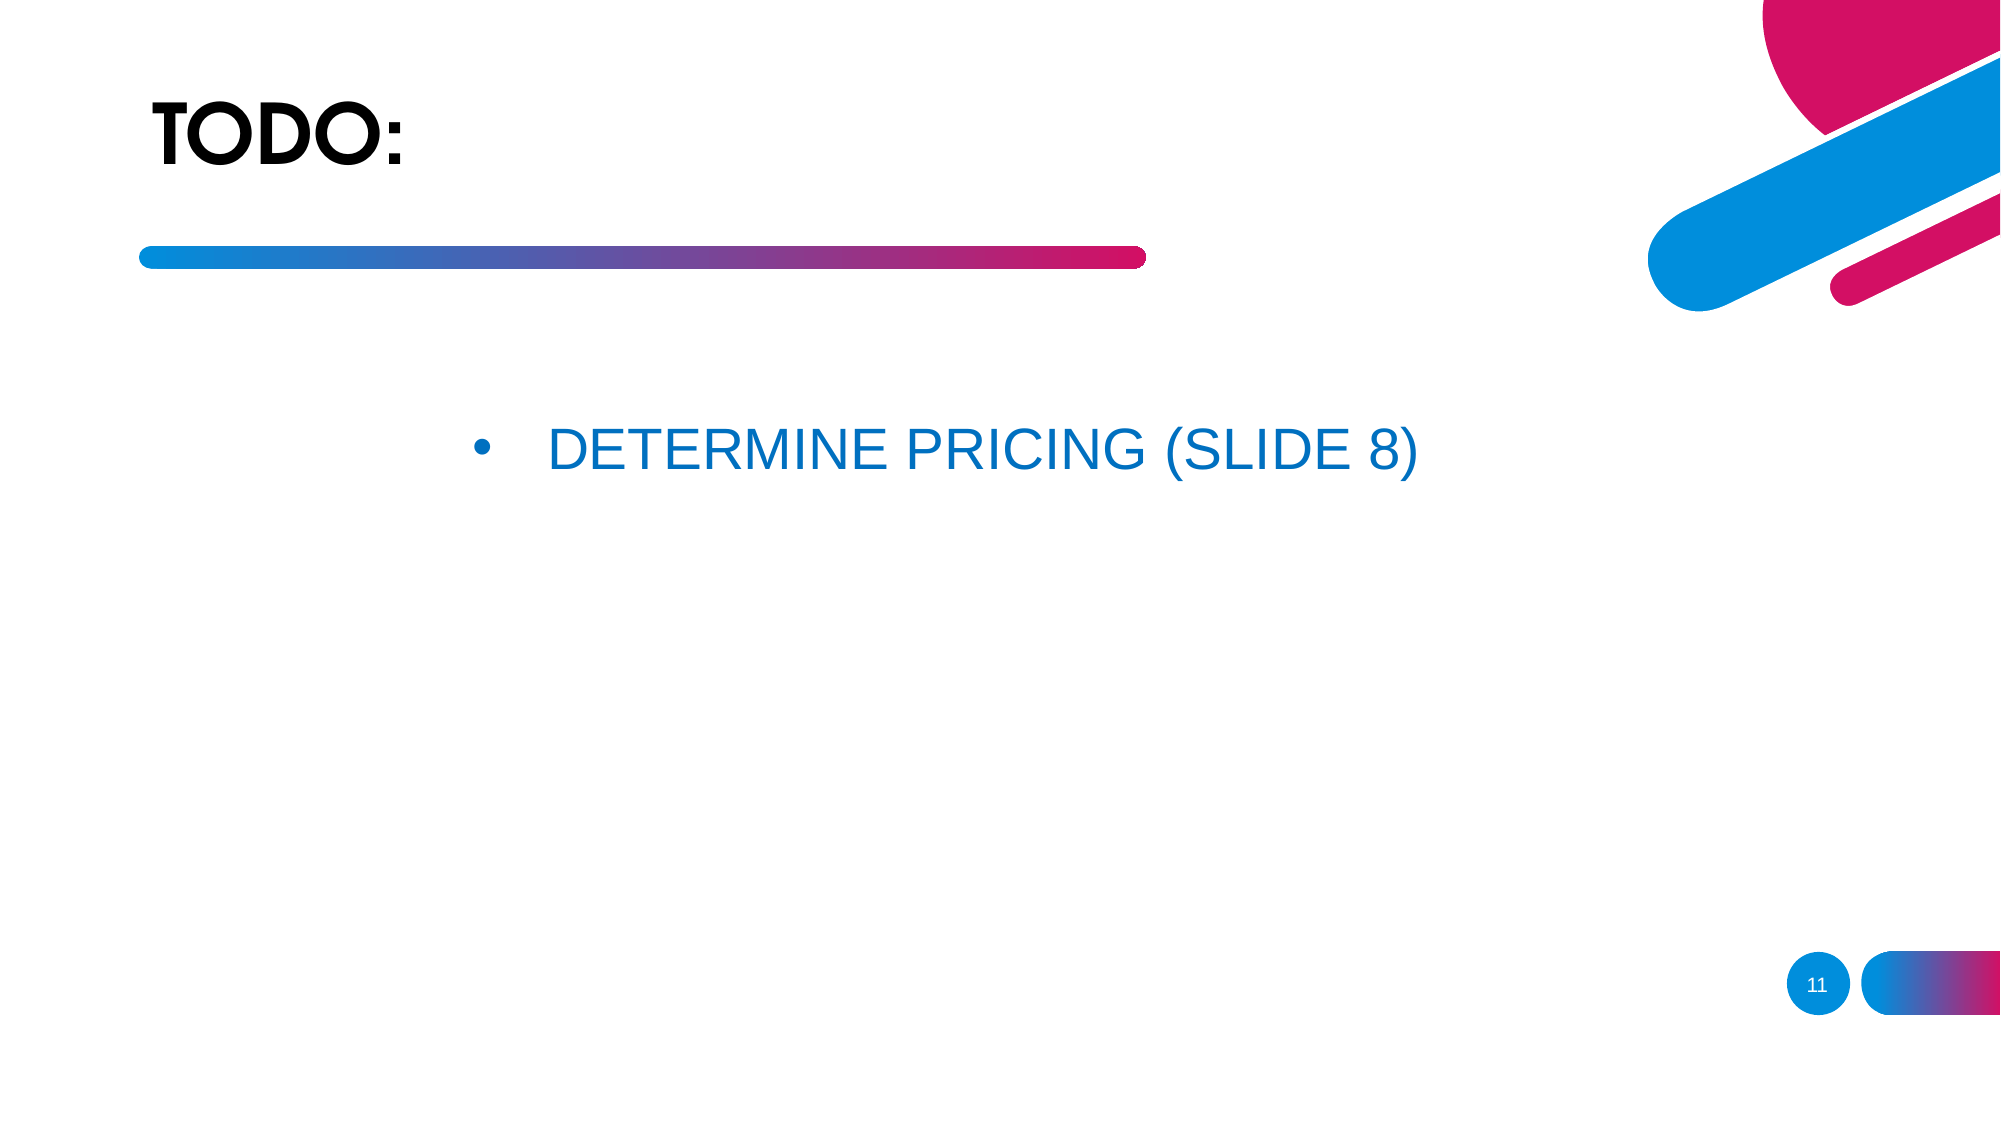

# TODO:
DETERMINE PRICING (SLIDE 8)
11